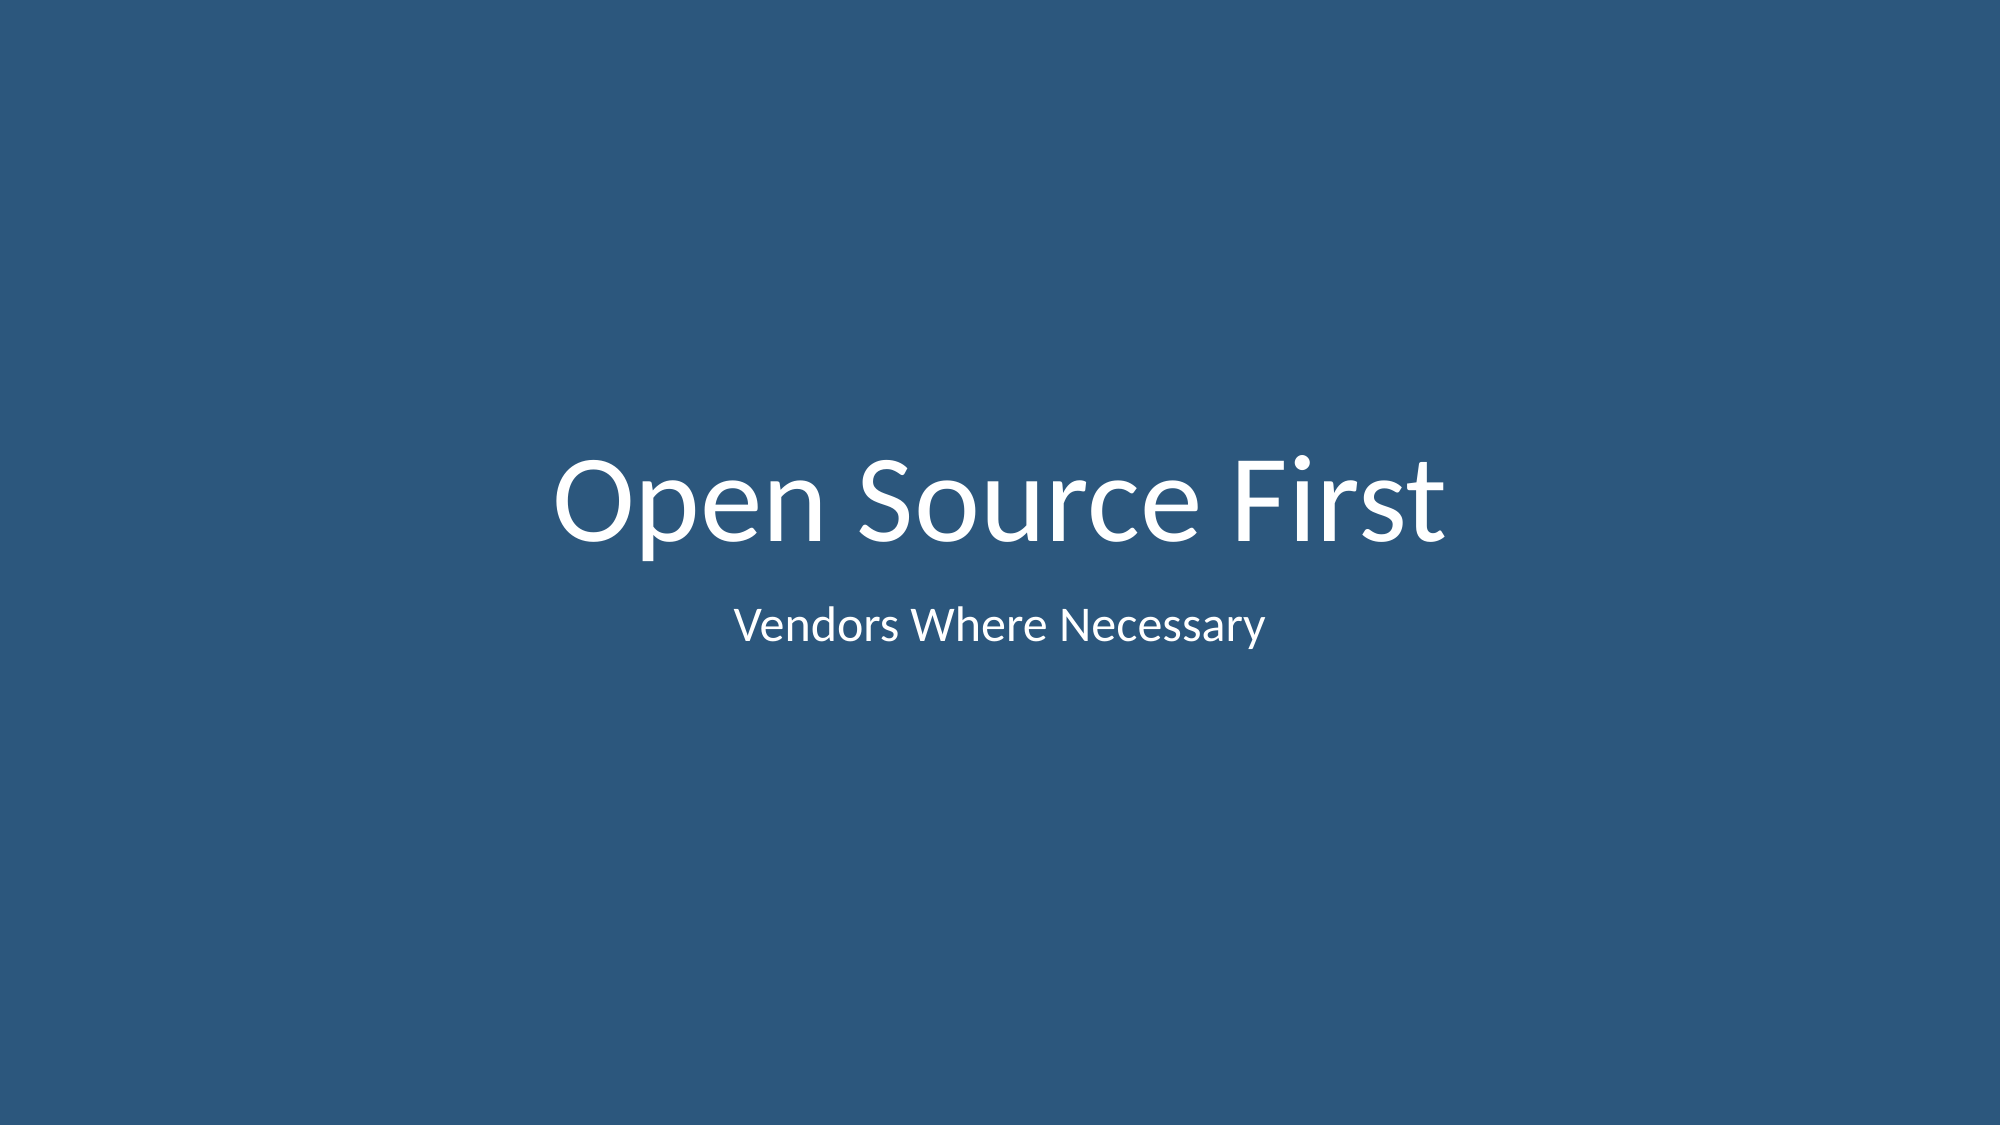

# Open Source First
Vendors Where Necessary